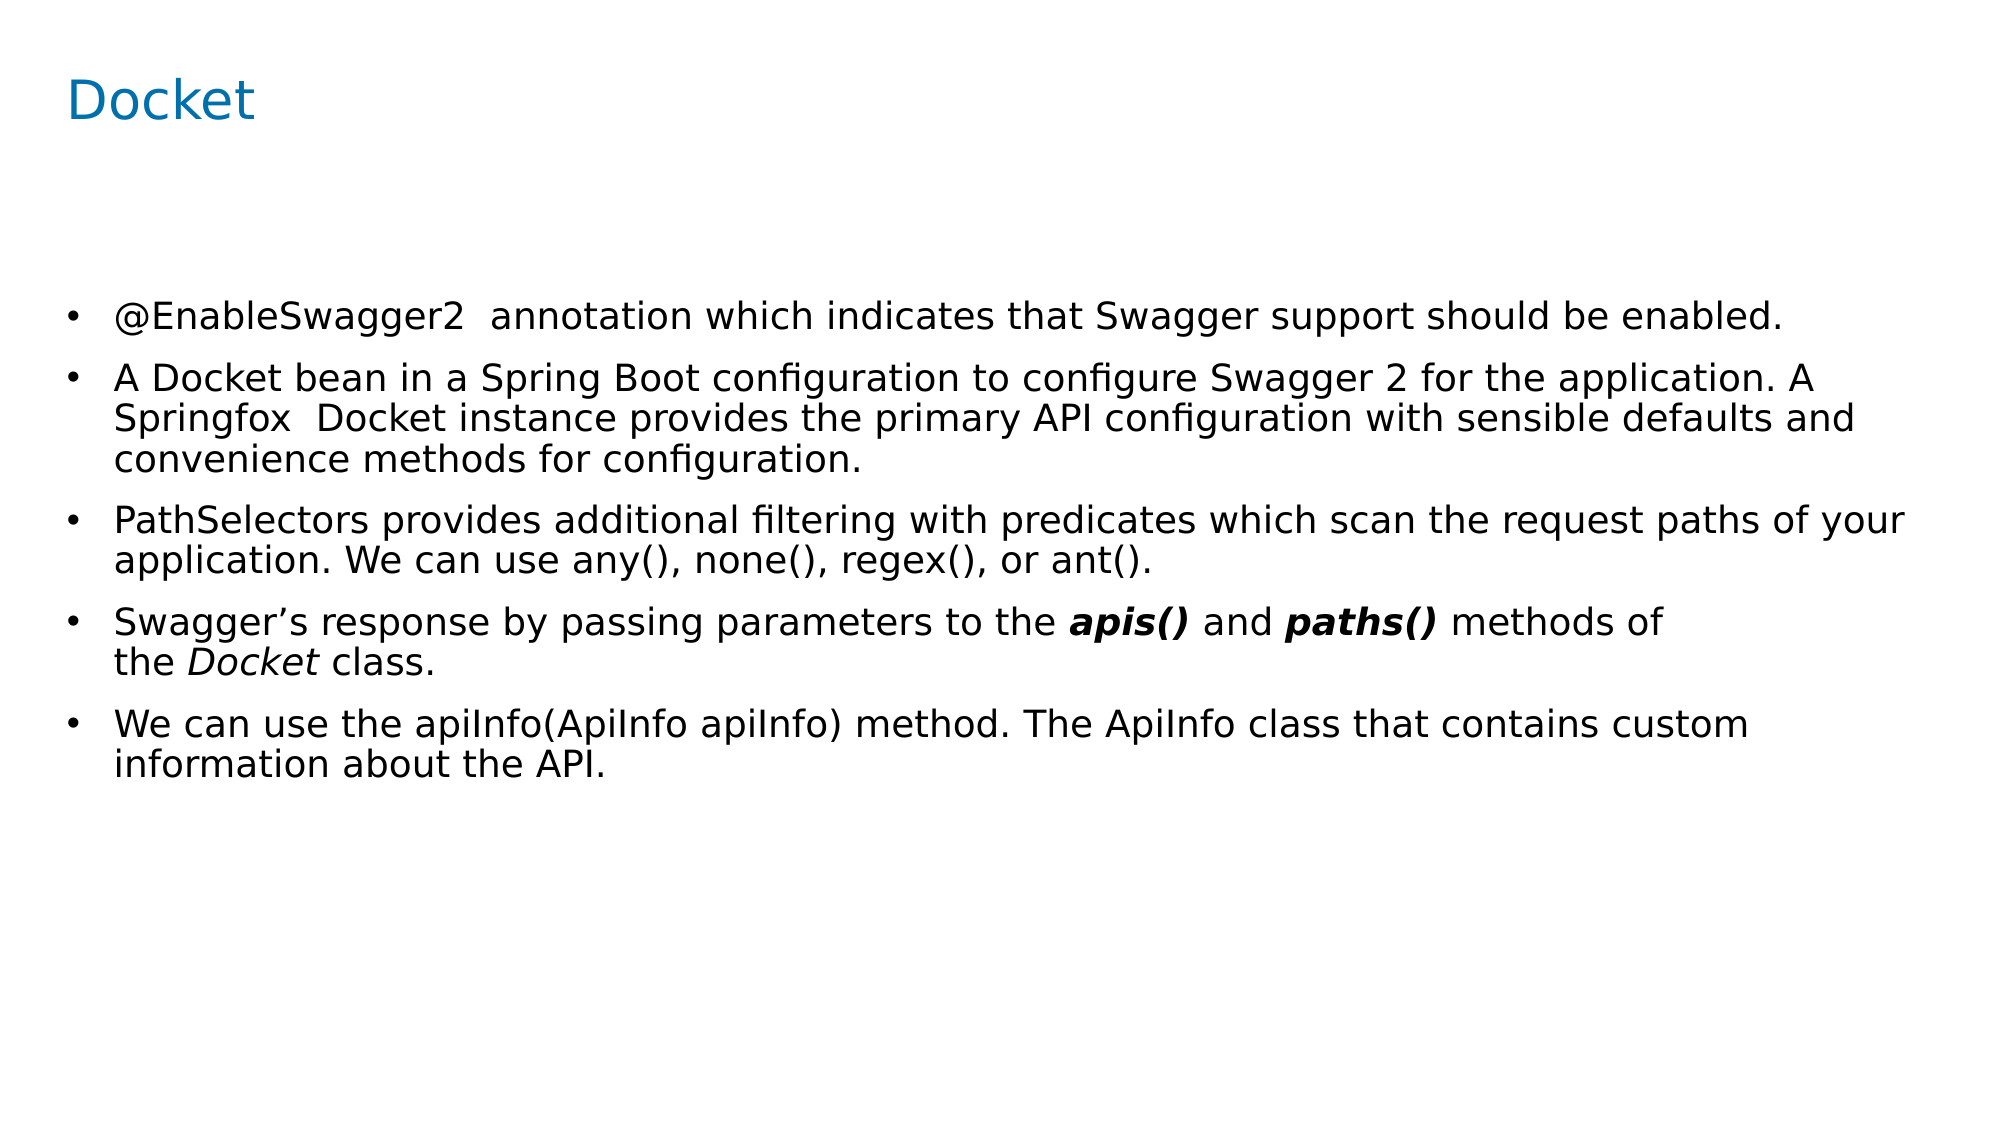

# Docket

@EnableSwagger2  annotation which indicates that Swagger support should be enabled.
A Docket bean in a Spring Boot configuration to configure Swagger 2 for the application. A  Springfox  Docket instance provides the primary API configuration with sensible defaults and convenience methods for configuration.
PathSelectors provides additional filtering with predicates which scan the request paths of your application. We can use any(), none(), regex(), or ant().
Swagger’s response by passing parameters to the apis() and paths() methods of the Docket class.
We can use the apiInfo(ApiInfo apiInfo) method. The ApiInfo class that contains custom information about the API.